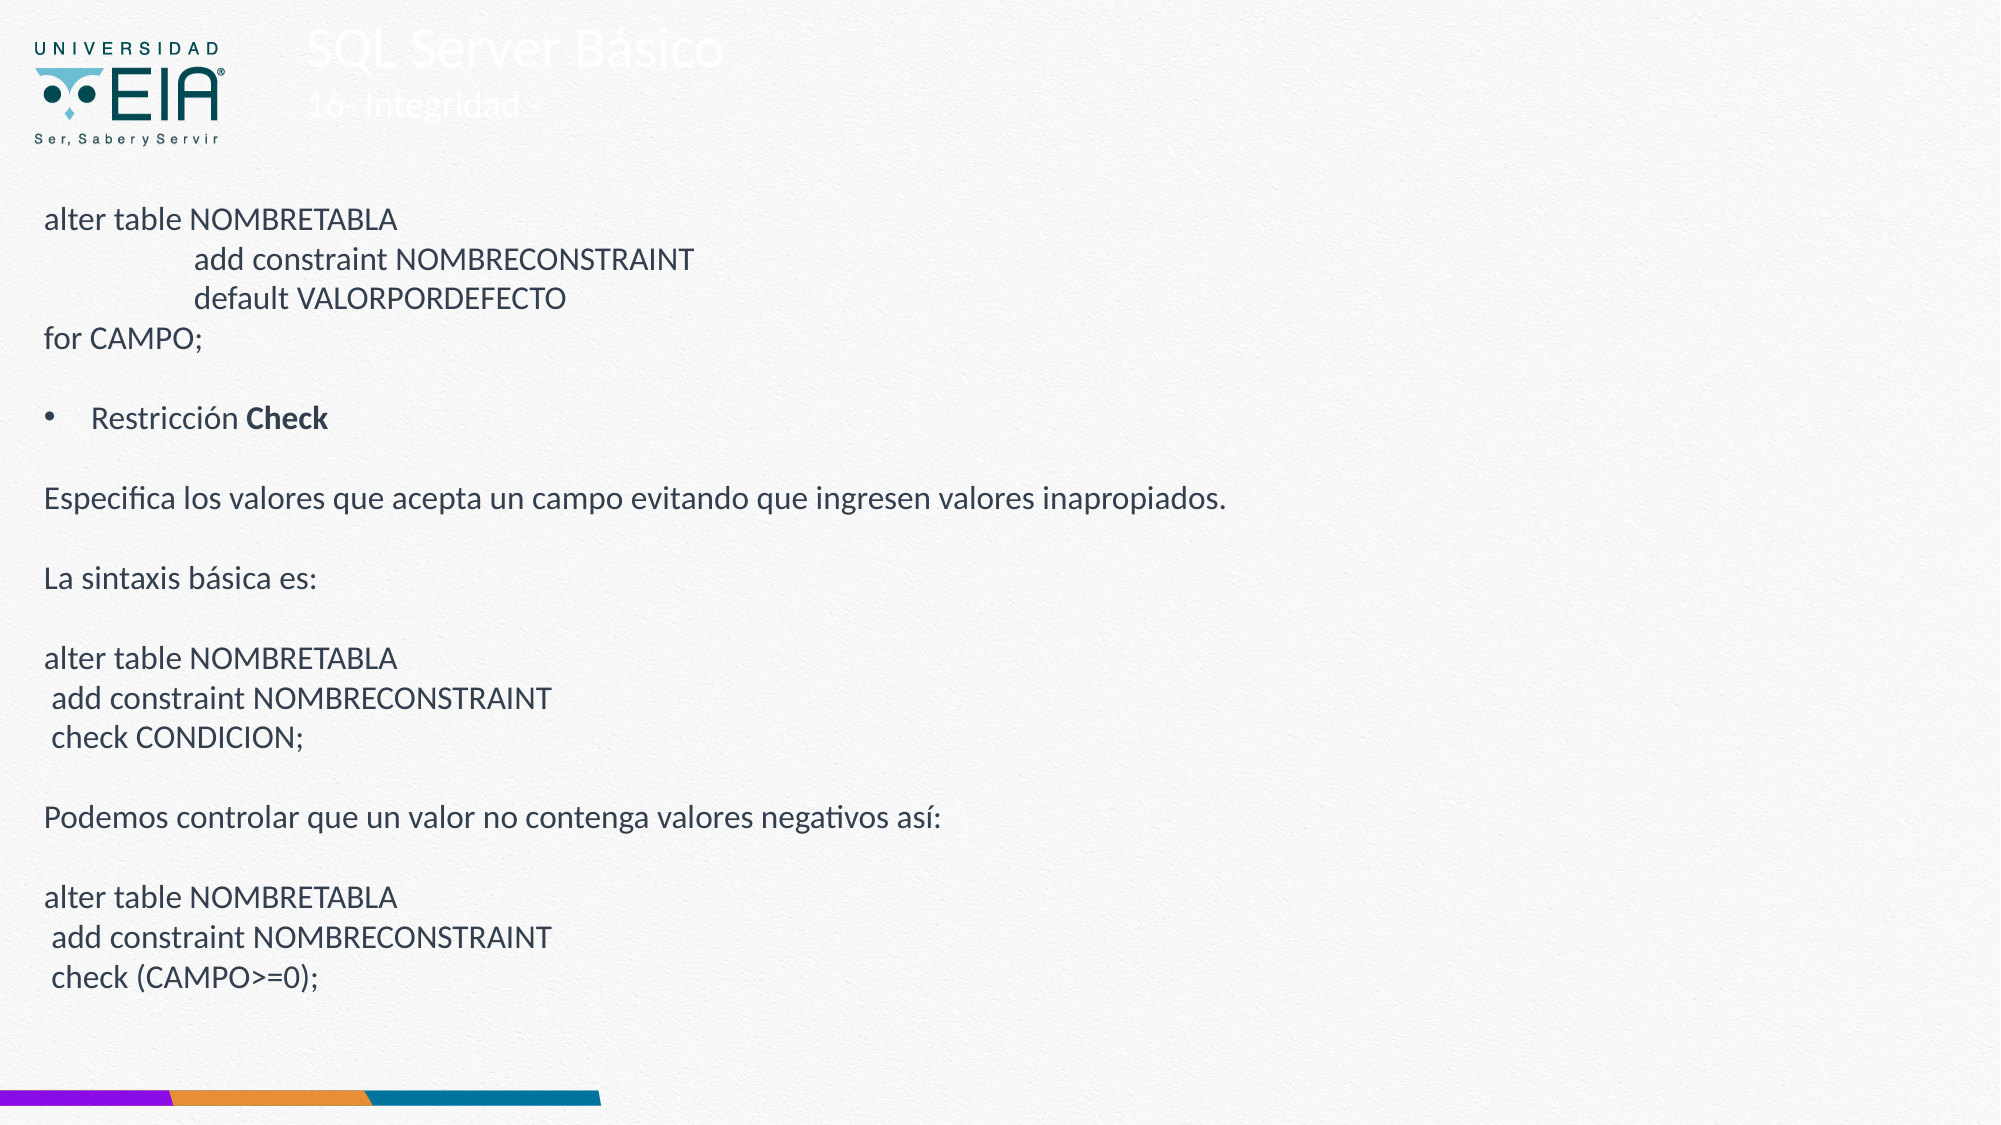

SQL Server Básico
16- Integridad -
alter table NOMBRETABLA
	add constraint NOMBRECONSTRAINT
	default VALORPORDEFECTO
for CAMPO;

Restricción Check

Especifica los valores que acepta un campo evitando que ingresen valores inapropiados.

La sintaxis básica es:

alter table NOMBRETABLA
 add constraint NOMBRECONSTRAINT
 check CONDICION;

Podemos controlar que un valor no contenga valores negativos así:

alter table NOMBRETABLA
 add constraint NOMBRECONSTRAINT
 check (CAMPO>=0);